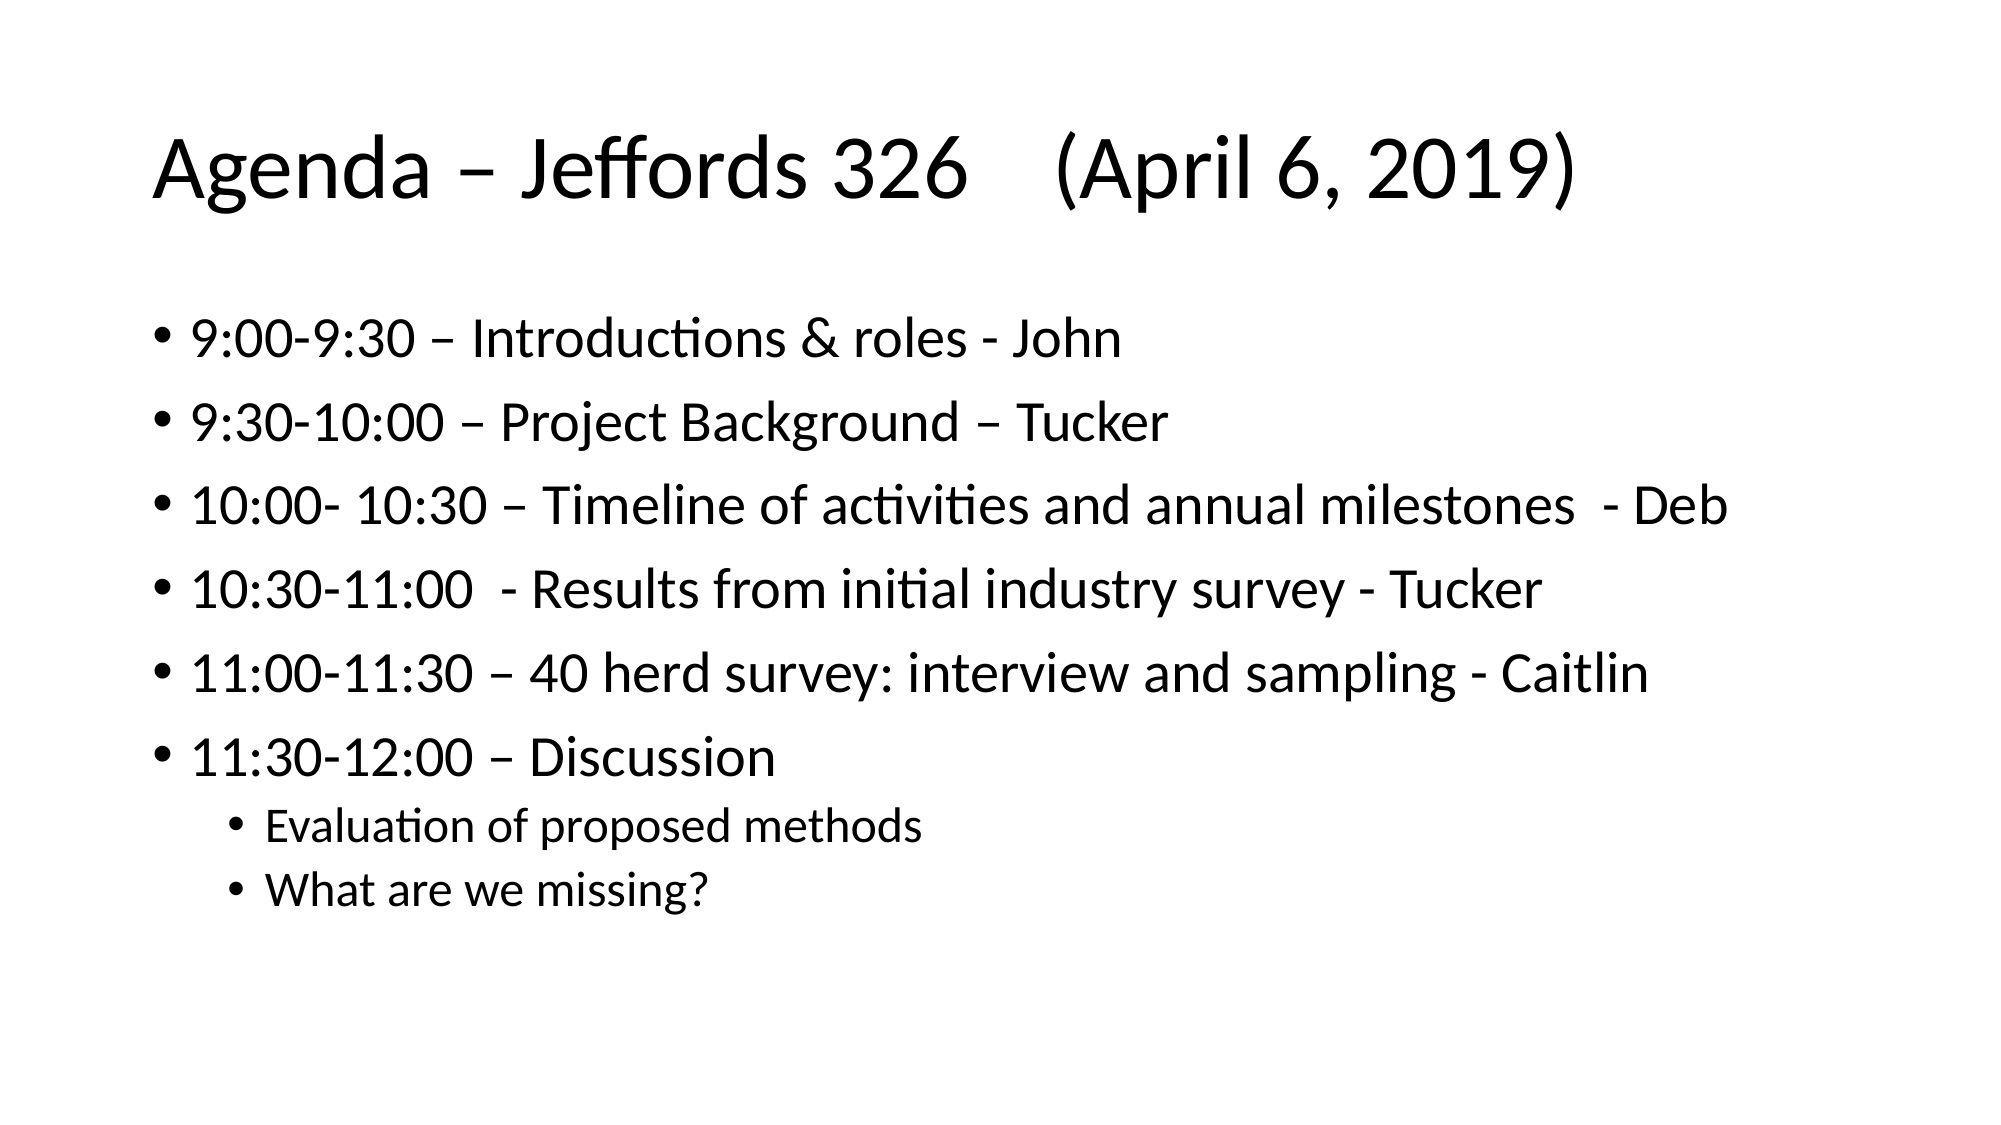

# Agenda – Jeffords 326    (April 6, 2019)
9:00-9:30 – Introductions & roles - John
9:30-10:00 – Project Background – Tucker
10:00- 10:30 – Timeline of activities and annual milestones  - Deb
10:30-11:00  - Results from initial industry survey - Tucker
11:00-11:30 – 40 herd survey: interview and sampling - Caitlin
11:30-12:00 – Discussion
Evaluation of proposed methods
What are we missing?